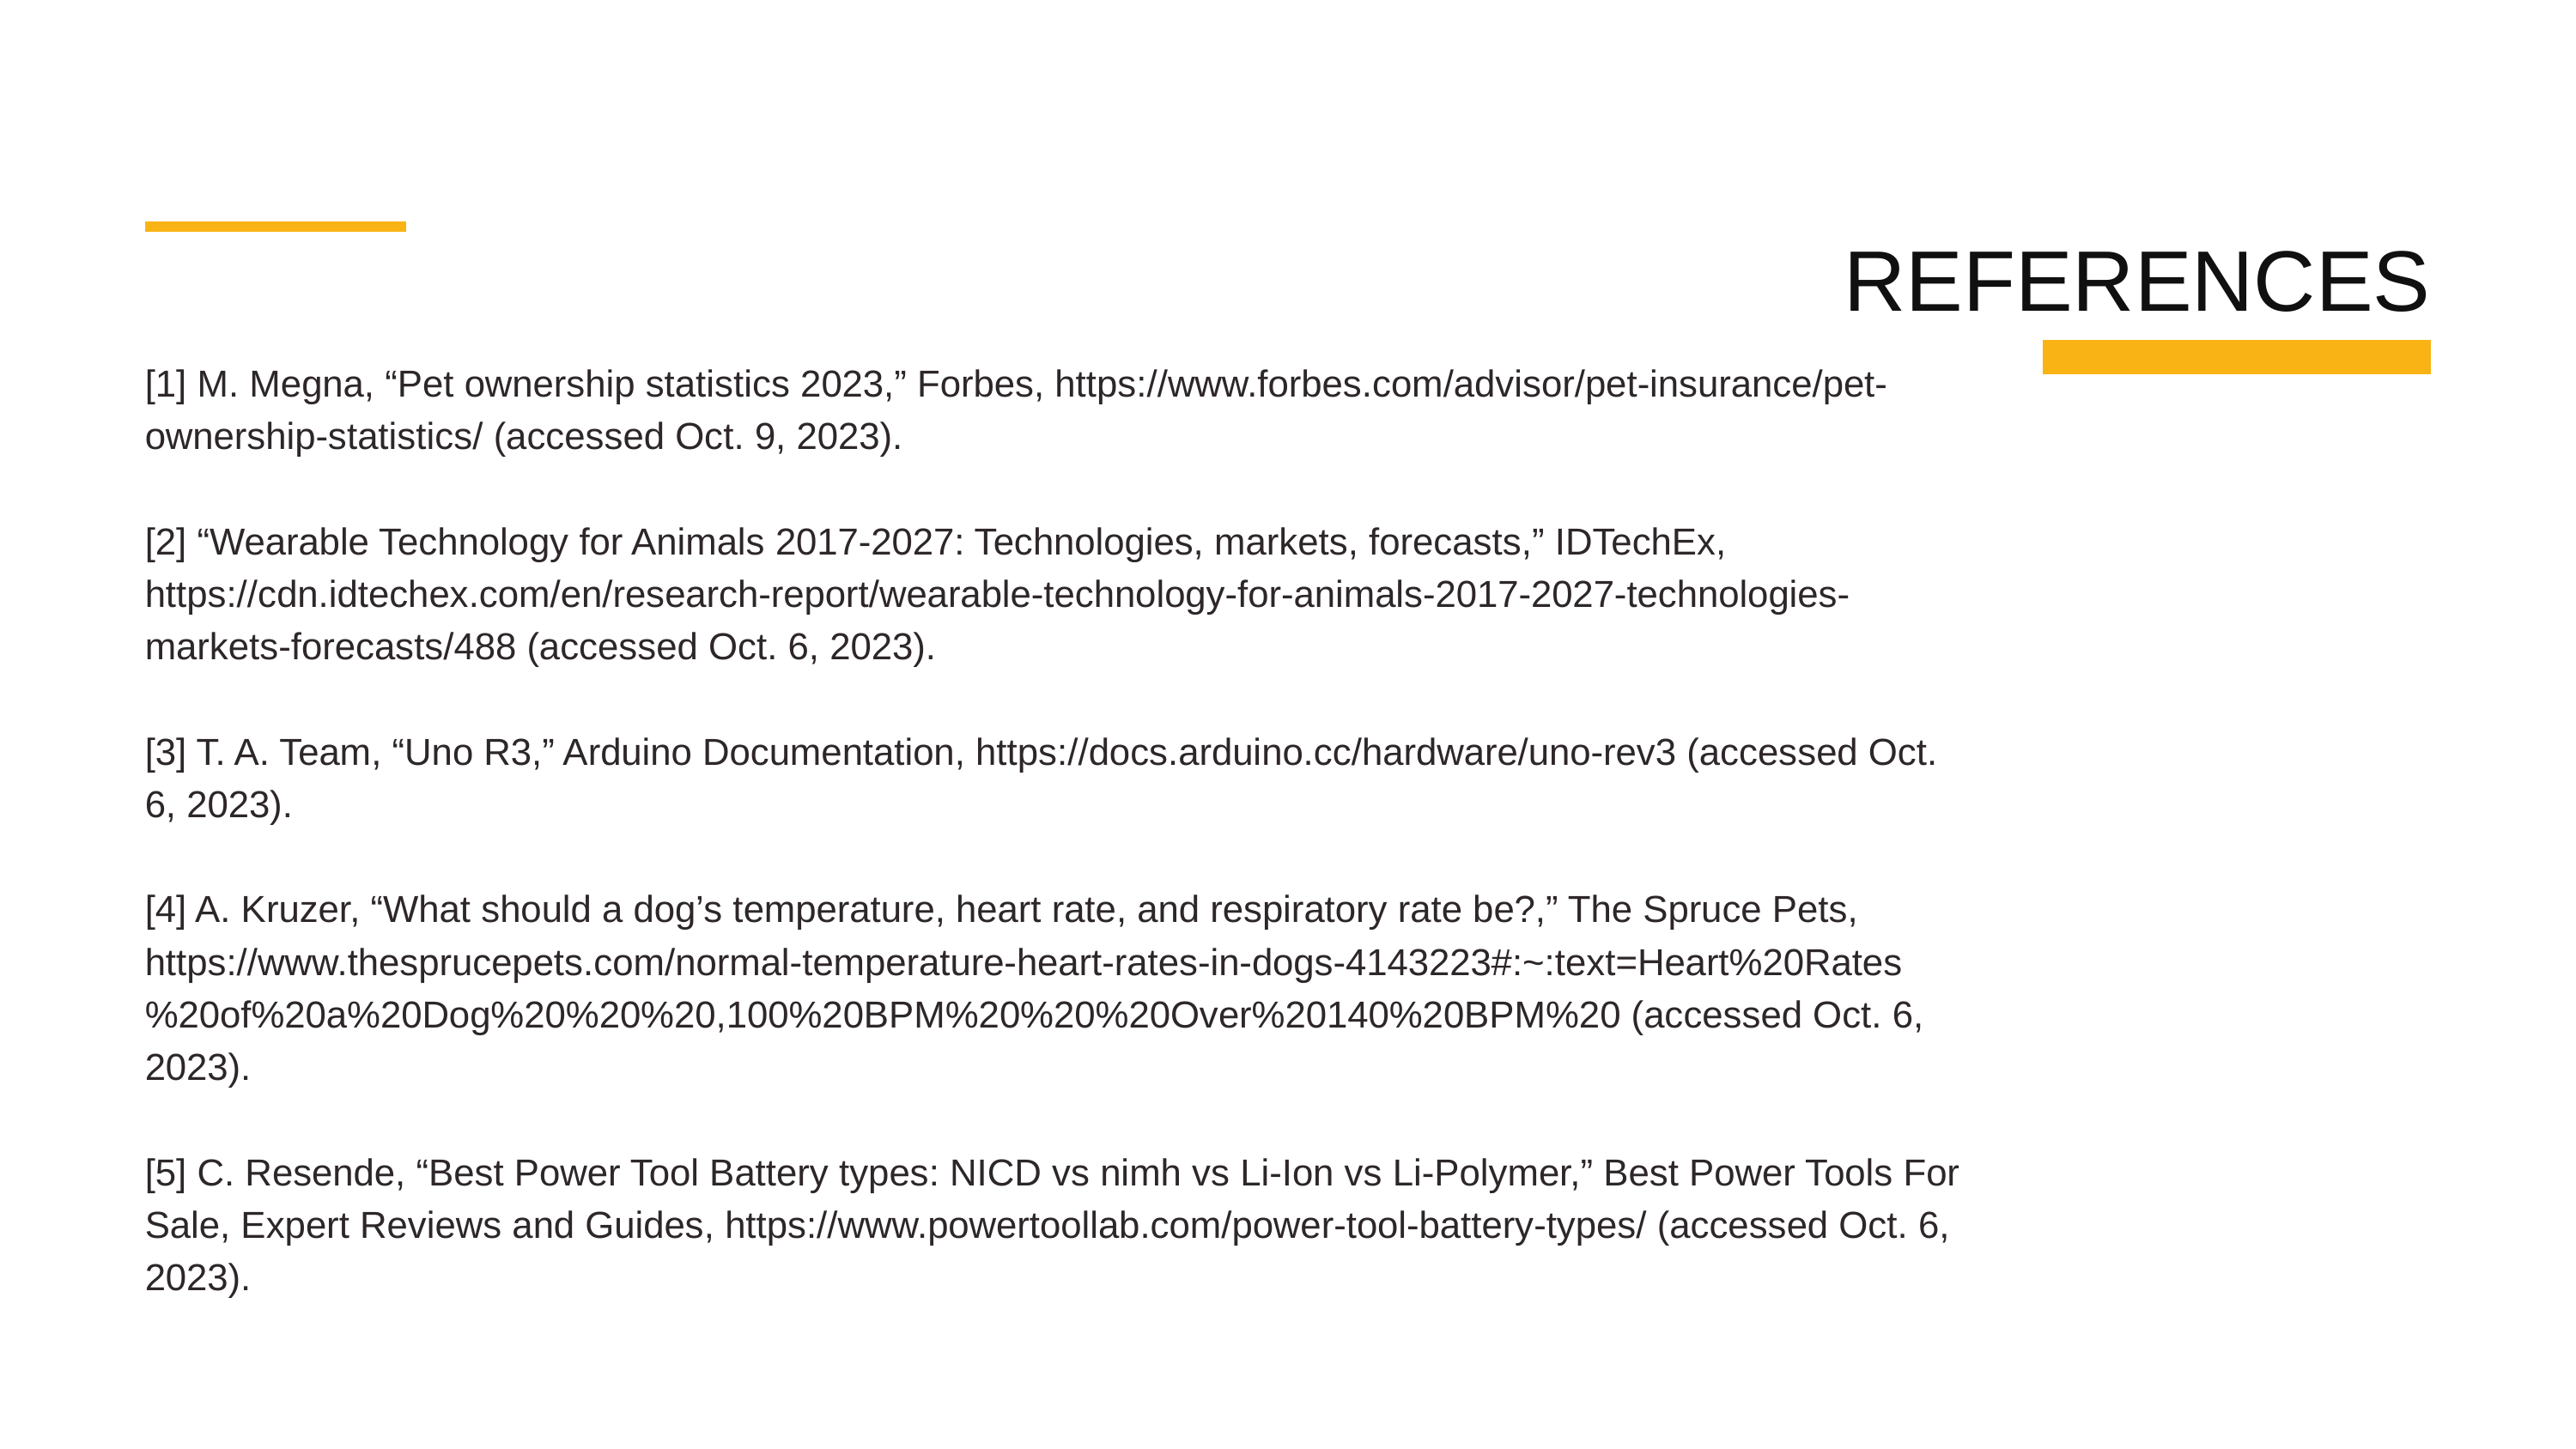

REFERENCES

[1] M. Megna, “Pet ownership statistics 2023,” Forbes, https://www.forbes.com/advisor/pet-insurance/pet-ownership-statistics/ (accessed Oct. 9, 2023).

[2] “Wearable Technology for Animals 2017-2027: Technologies, markets, forecasts,” IDTechEx, https://cdn.idtechex.com/en/research-report/wearable-technology-for-animals-2017-2027-technologies-markets-forecasts/488 (accessed Oct. 6, 2023).

[3] T. A. Team, “Uno R3,” Arduino Documentation, https://docs.arduino.cc/hardware/uno-rev3 (accessed Oct. 6, 2023).

[4] A. Kruzer, “What should a dog’s temperature, heart rate, and respiratory rate be?,” The Spruce Pets, https://www.thesprucepets.com/normal-temperature-heart-rates-in-dogs-4143223#:~:text=Heart%20Rates%20of%20a%20Dog%20%20%20,100%20BPM%20%20%20Over%20140%20BPM%20 (accessed Oct. 6, 2023).

[5] C. Resende, “Best Power Tool Battery types: NICD vs nimh vs Li-Ion vs Li-Polymer,” Best Power Tools For Sale, Expert Reviews and Guides, https://www.powertoollab.com/power-tool-battery-types/ (accessed Oct. 6, 2023).